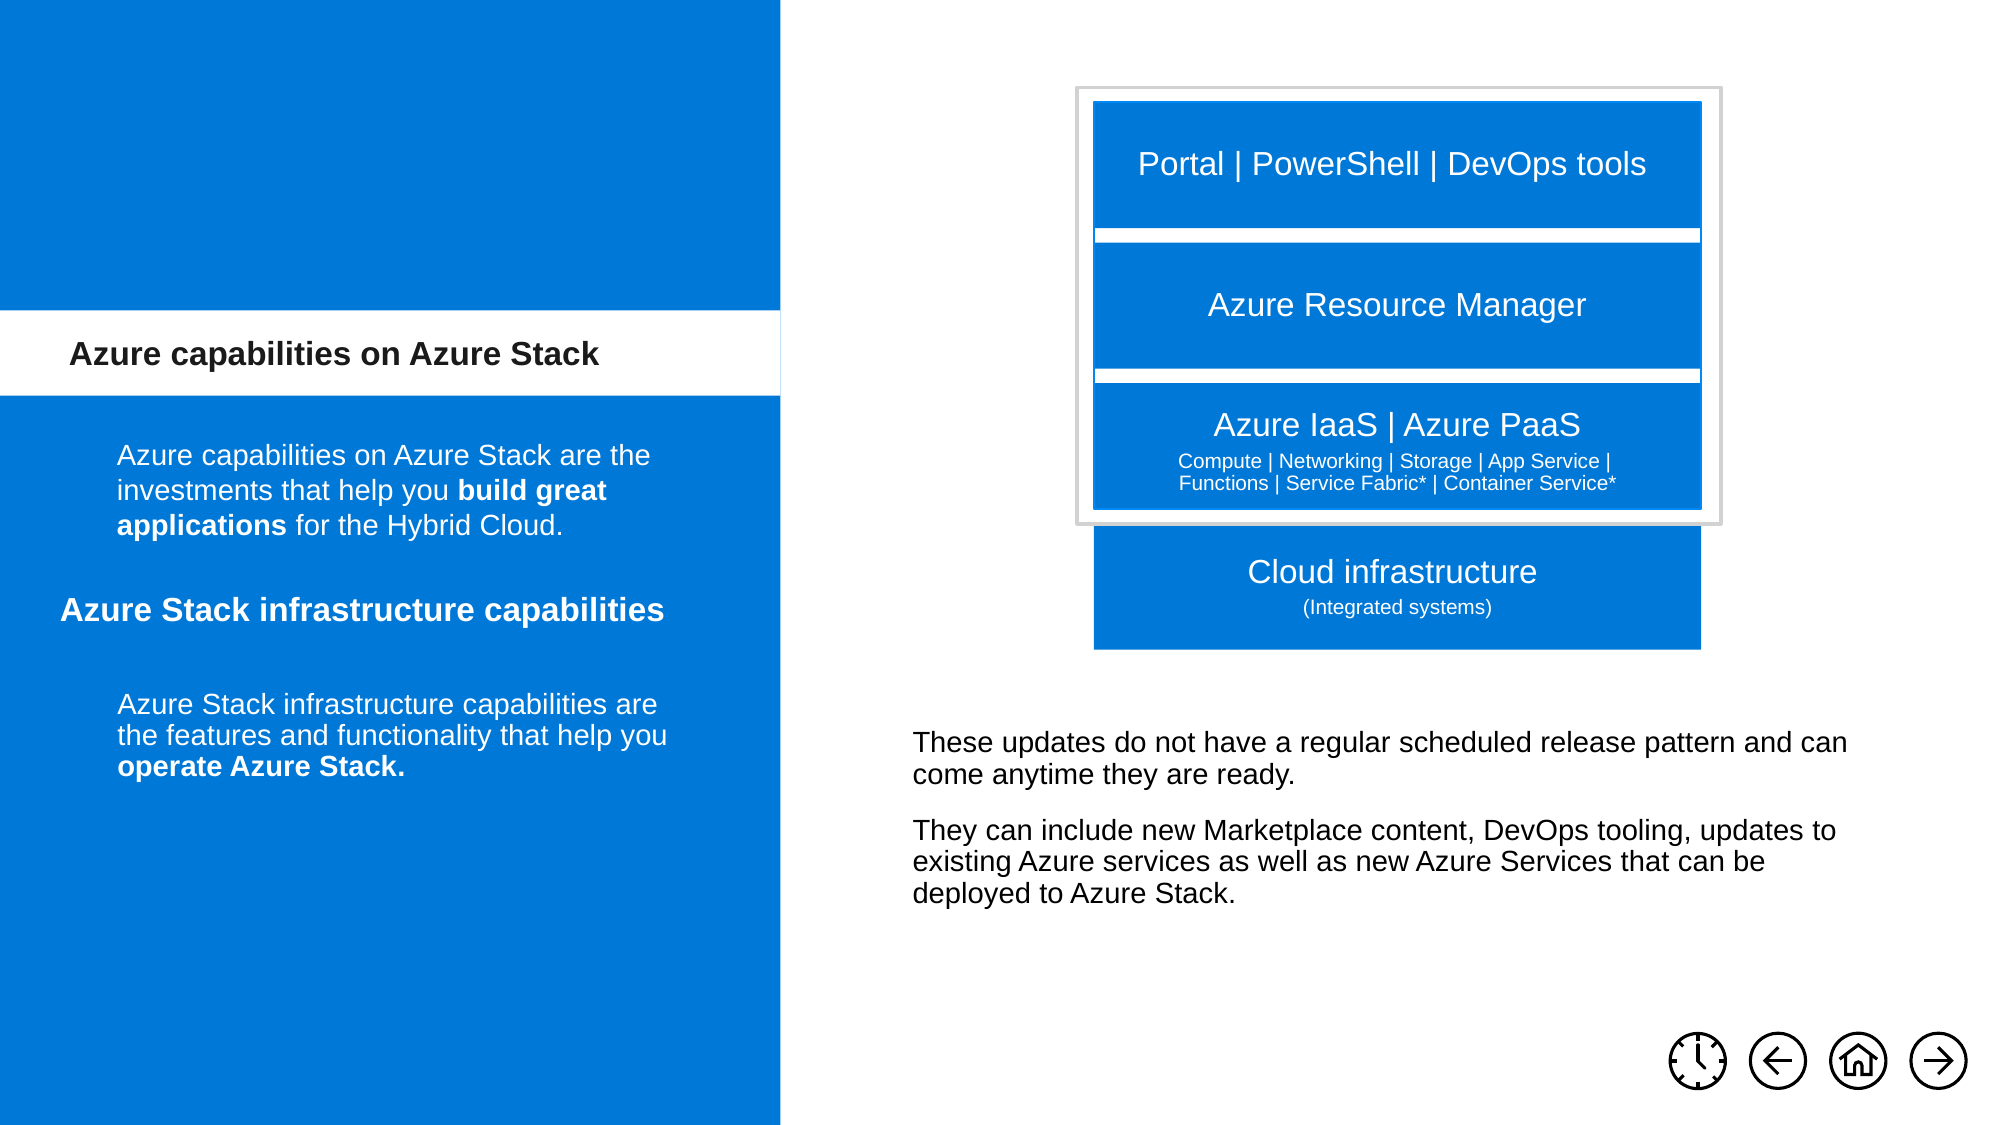

Portal | PowerShell | DevOps tools
Azure Resource Manager

Azure IaaS | Azure PaaS
Compute | Networking | Storage | App Service |
Functions | Service Fabric* | Container Service*

Cloud infrastructure
(Integrated systems)

Azure capabilities on Azure Stack

Azure capabilities on Azure Stack are the investments that help you build great applications for the Hybrid Cloud.
Azure Stack infrastructure capabilities
Azure Stack infrastructure capabilities are the features and functionality that help you operate Azure Stack.
These updates do not have a regular scheduled release pattern and can come anytime they are ready.
They can include new Marketplace content, DevOps tooling, updates to existing Azure services as well as new Azure Services that can be deployed to Azure Stack.